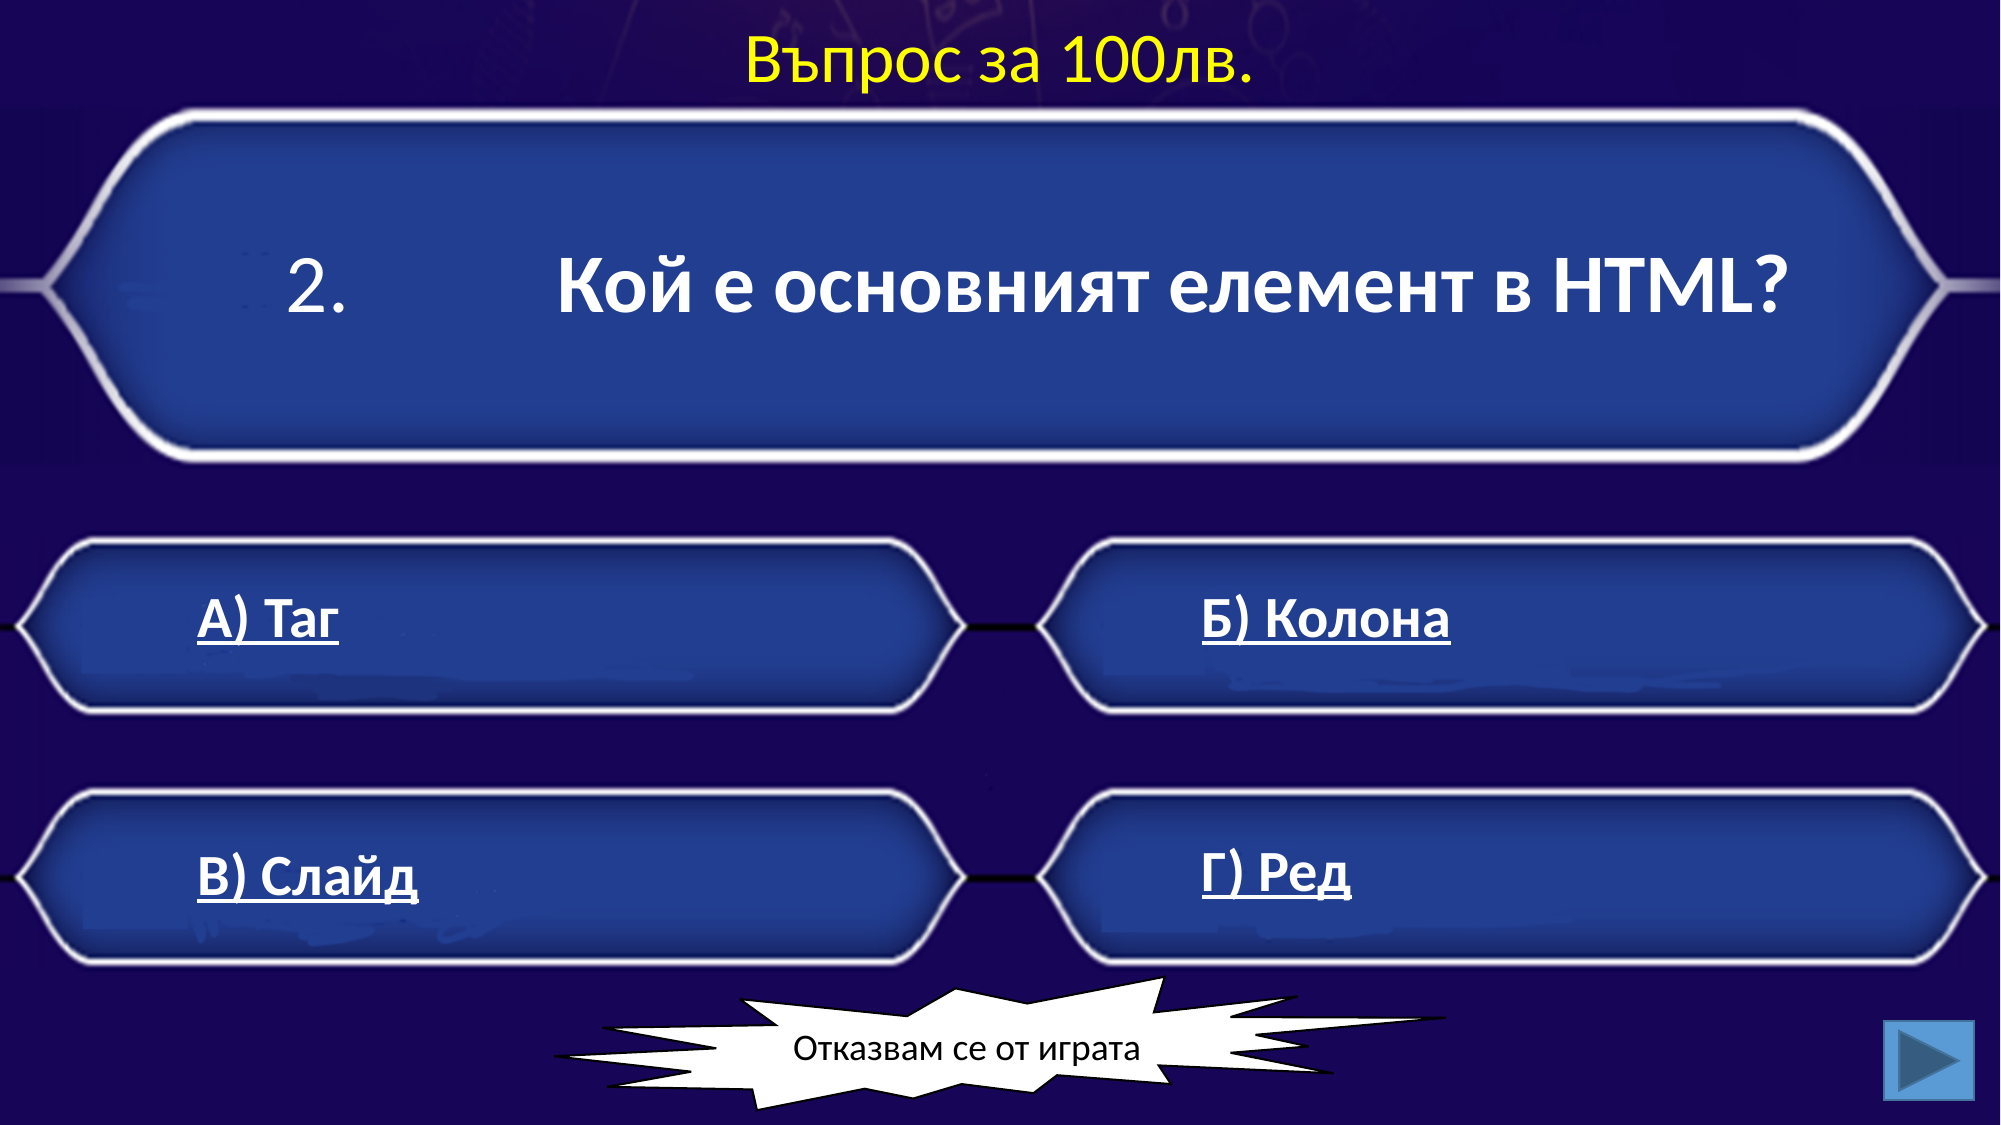

# Въпрос за 100лв.
 	Кой е основният елемент в HTML?
А) Таг
Б) Колона
Г) Ред
В) Слайд
Отказвам се от играта